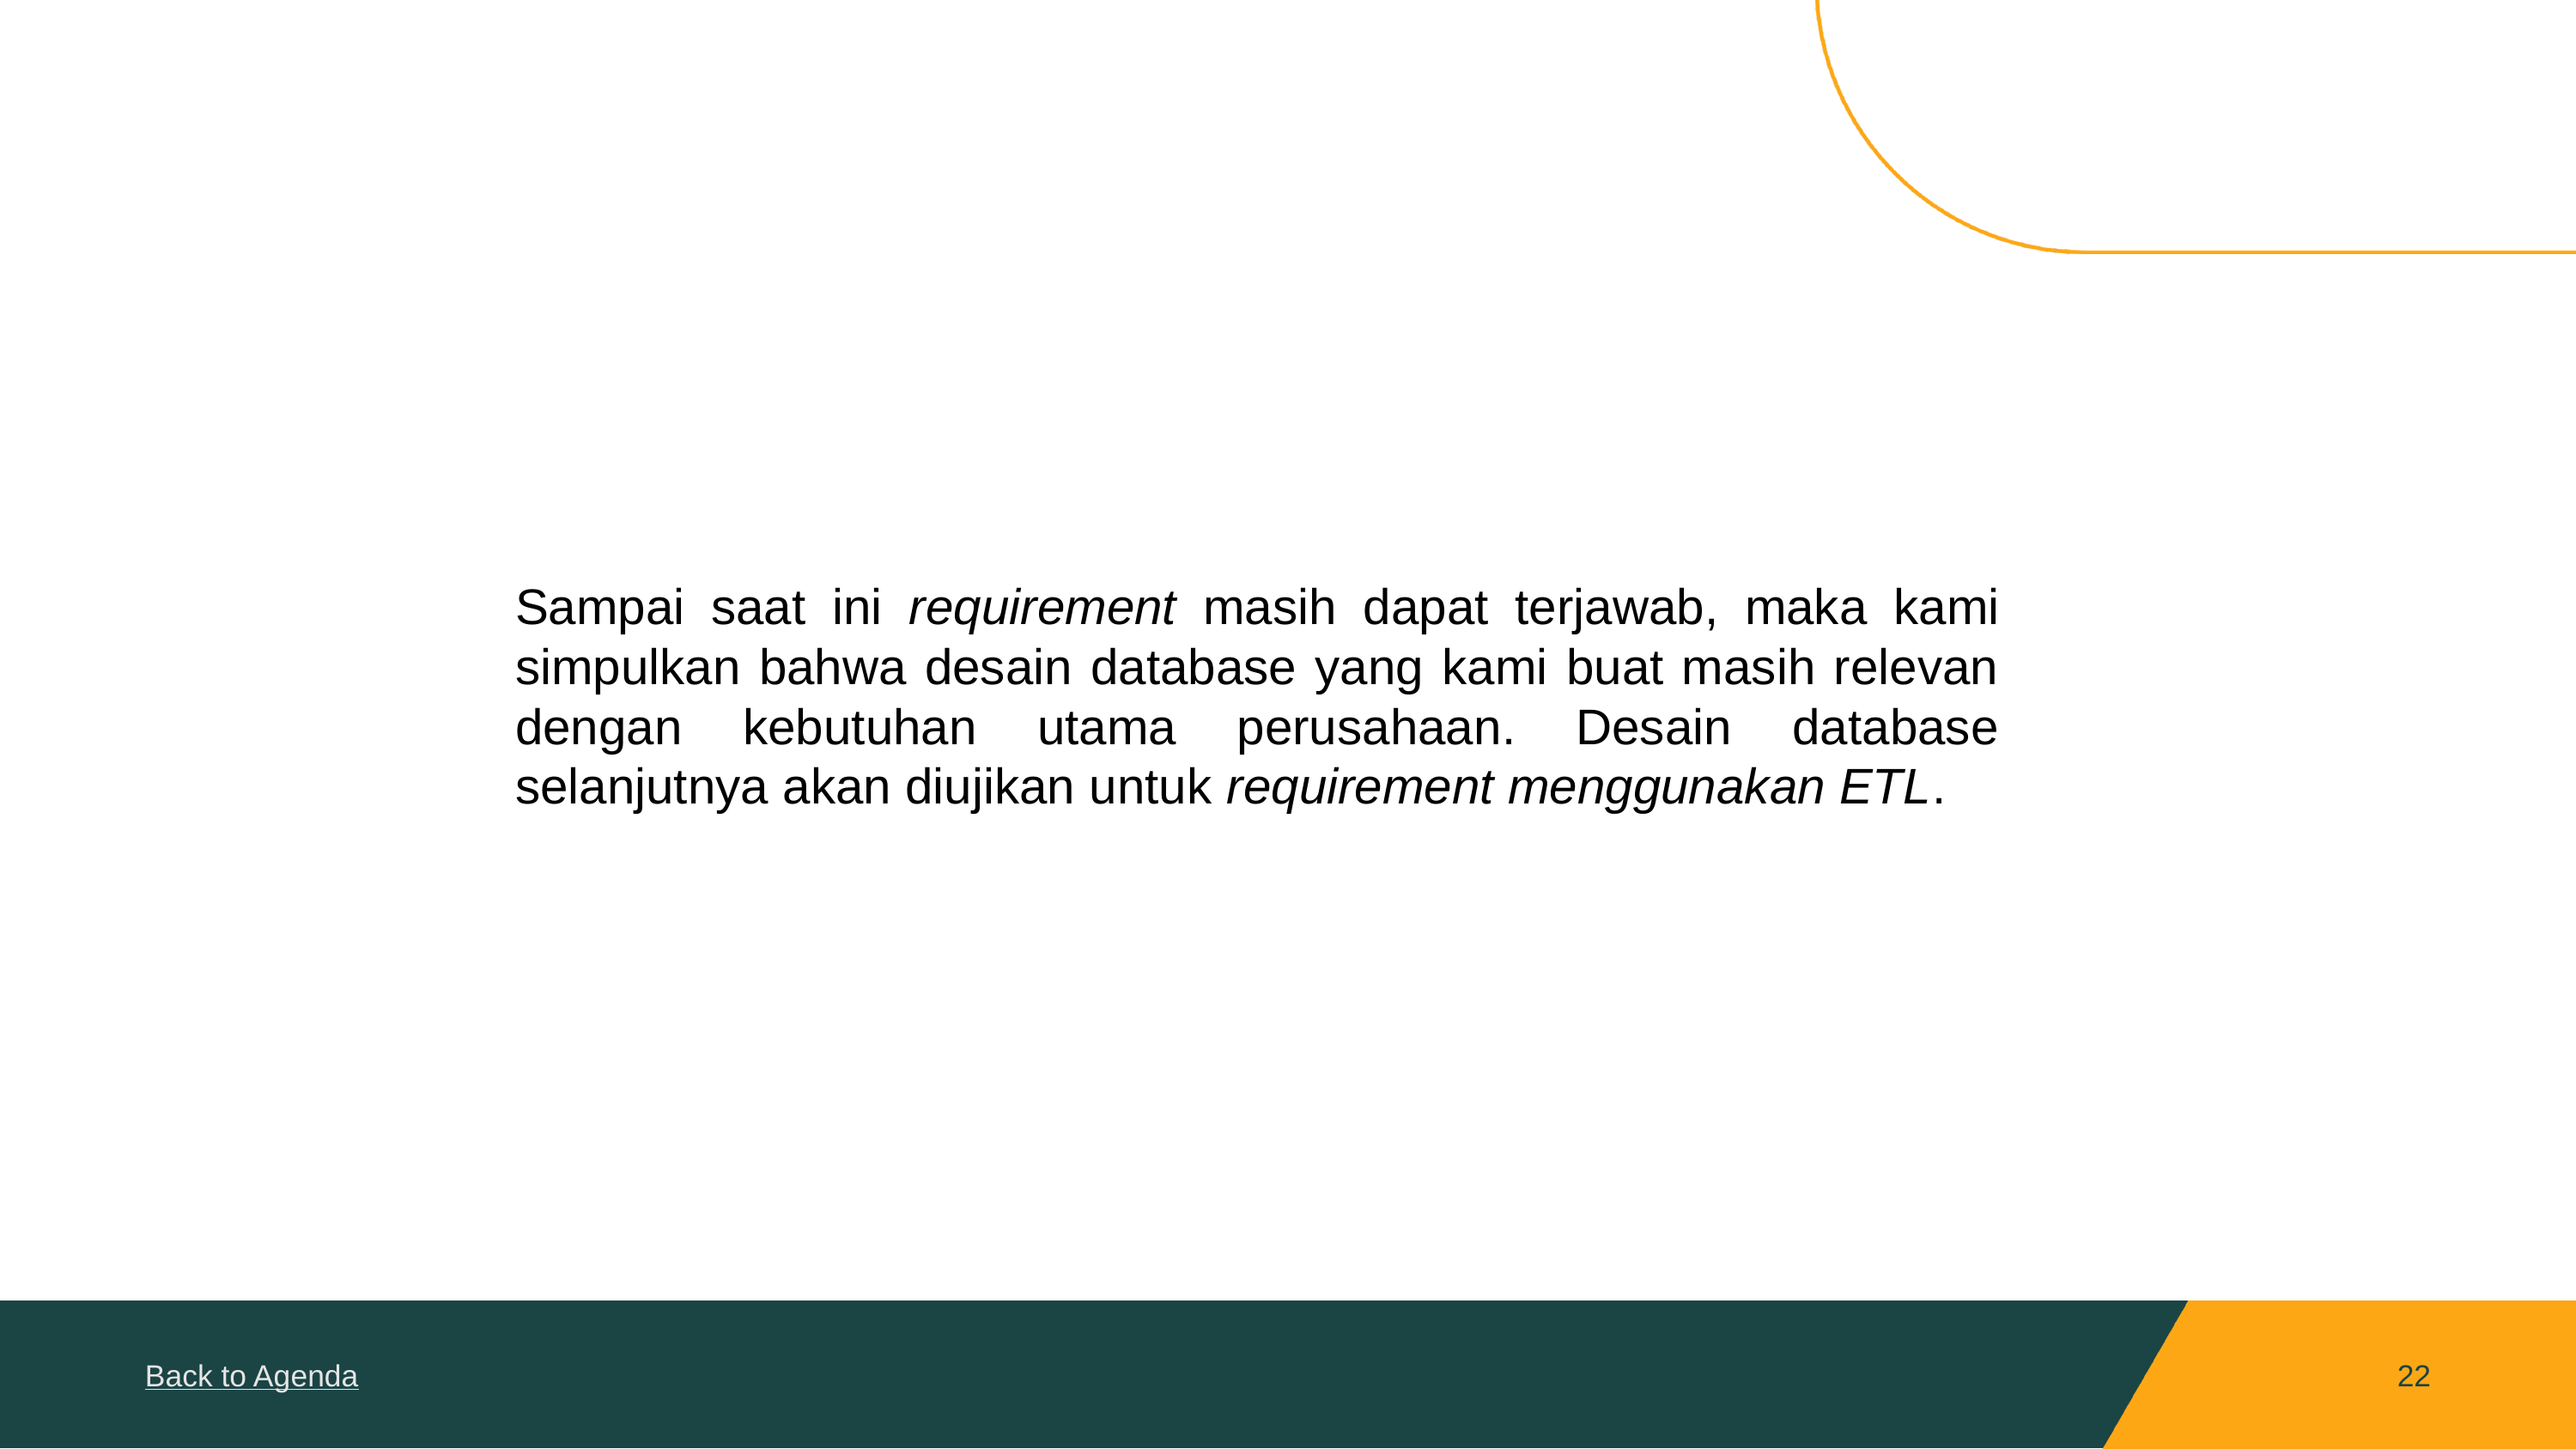

Sampai saat ini requirement masih dapat terjawab, maka kami simpulkan bahwa desain database yang kami buat masih relevan dengan kebutuhan utama perusahaan. Desain database selanjutnya akan diujikan untuk requirement menggunakan ETL.

Back to Agenda
22